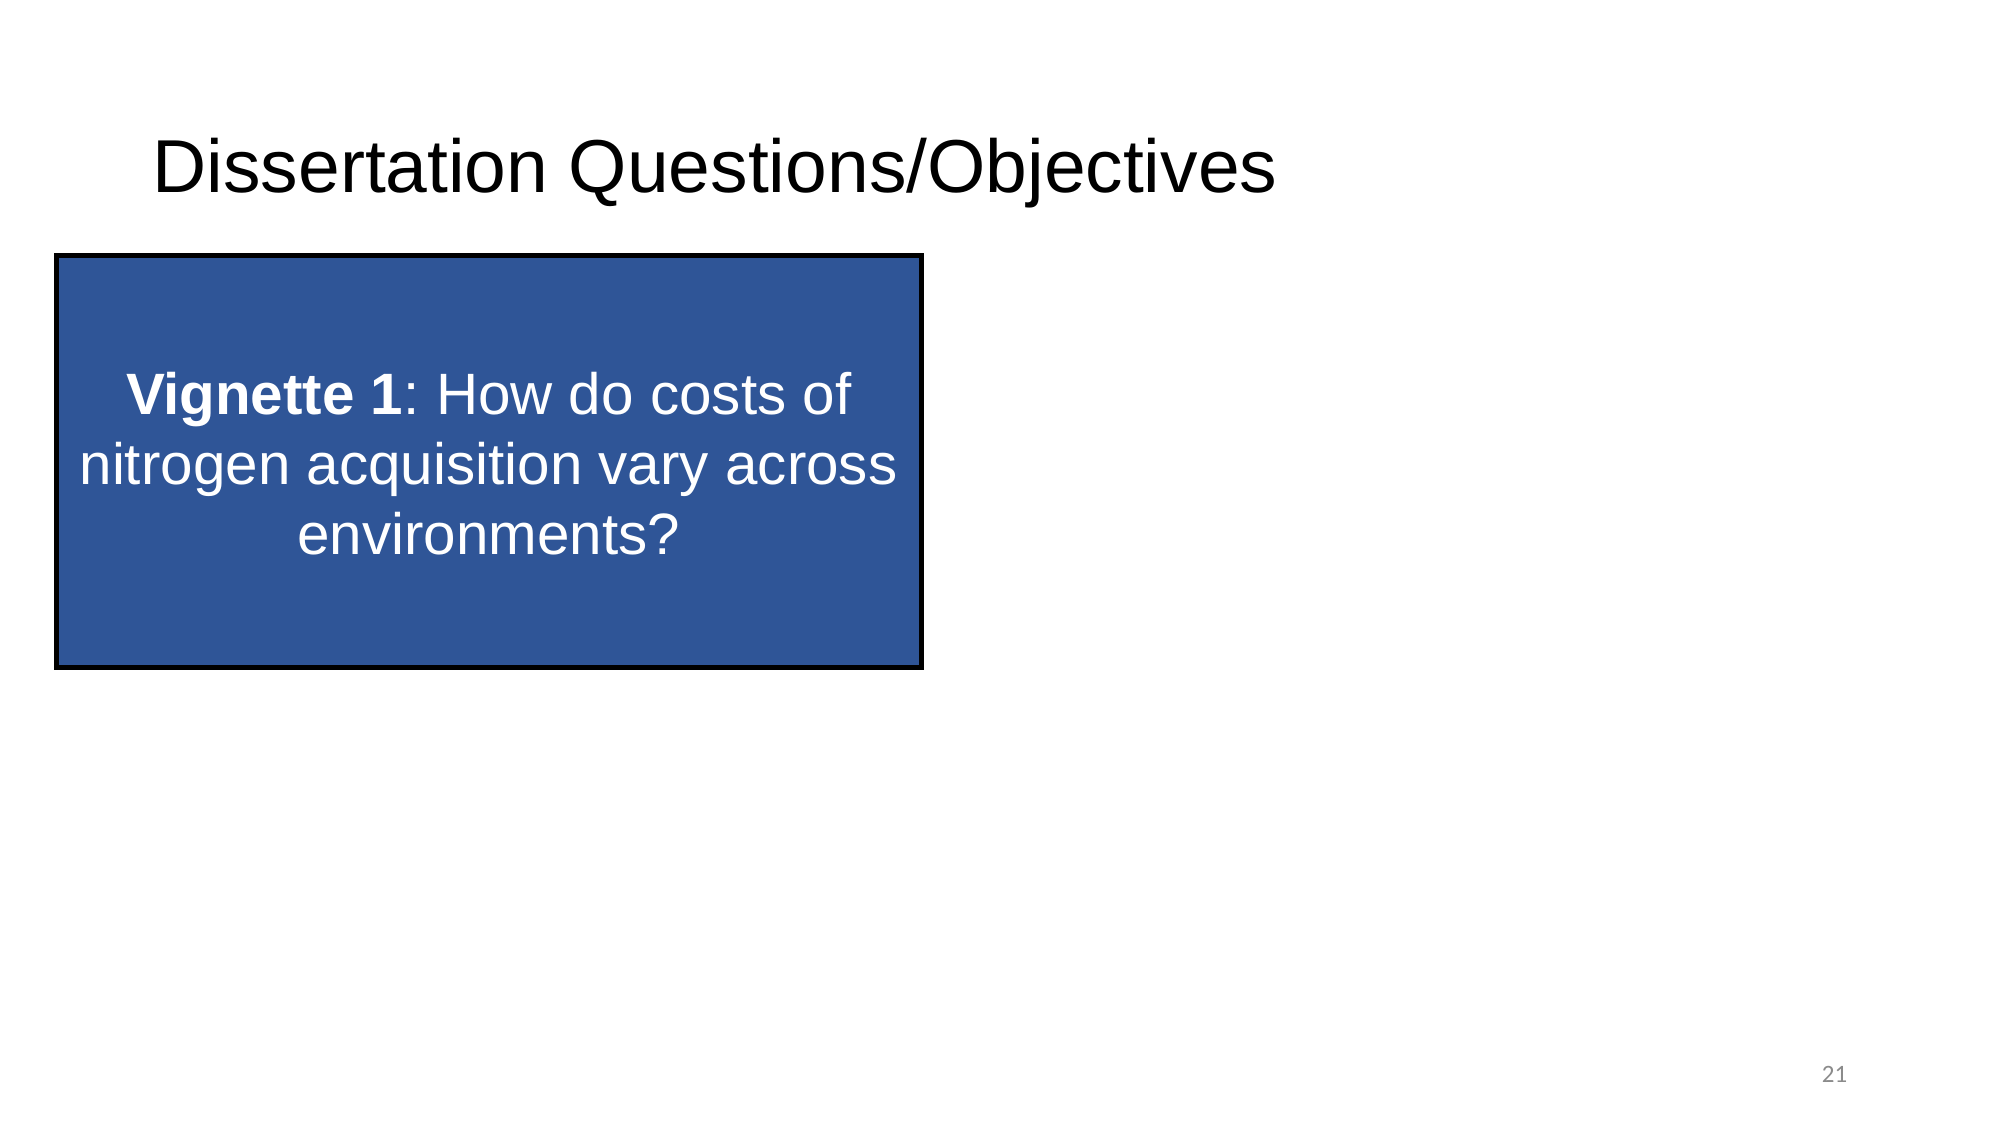

# Dissertation Questions/Objectives
Vignette 1: How do costs of nitrogen acquisition vary across environments?
21